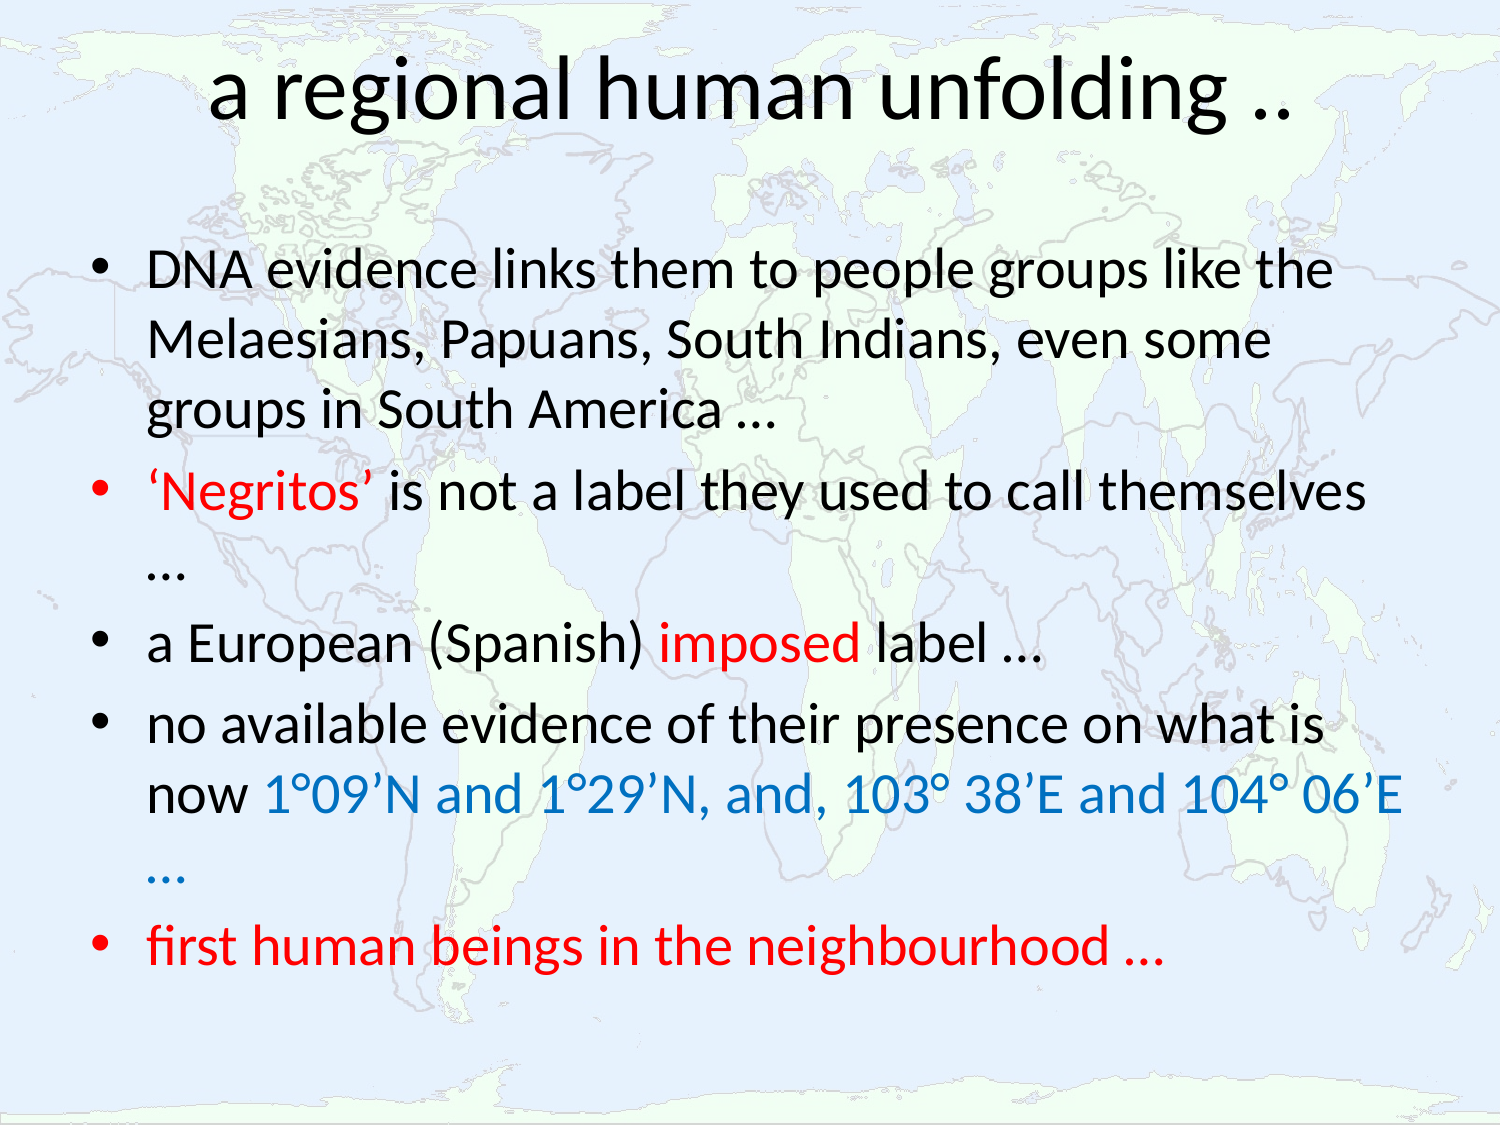

# a regional human unfolding ..
DNA evidence links them to people groups like the Melaesians, Papuans, South Indians, even some groups in South America …
‘Negritos’ is not a label they used to call themselves …
a European (Spanish) imposed label …
no available evidence of their presence on what is now 1°09’N and 1°29’N, and, 103° 38’E and 104° 06’E …
first human beings in the neighbourhood …